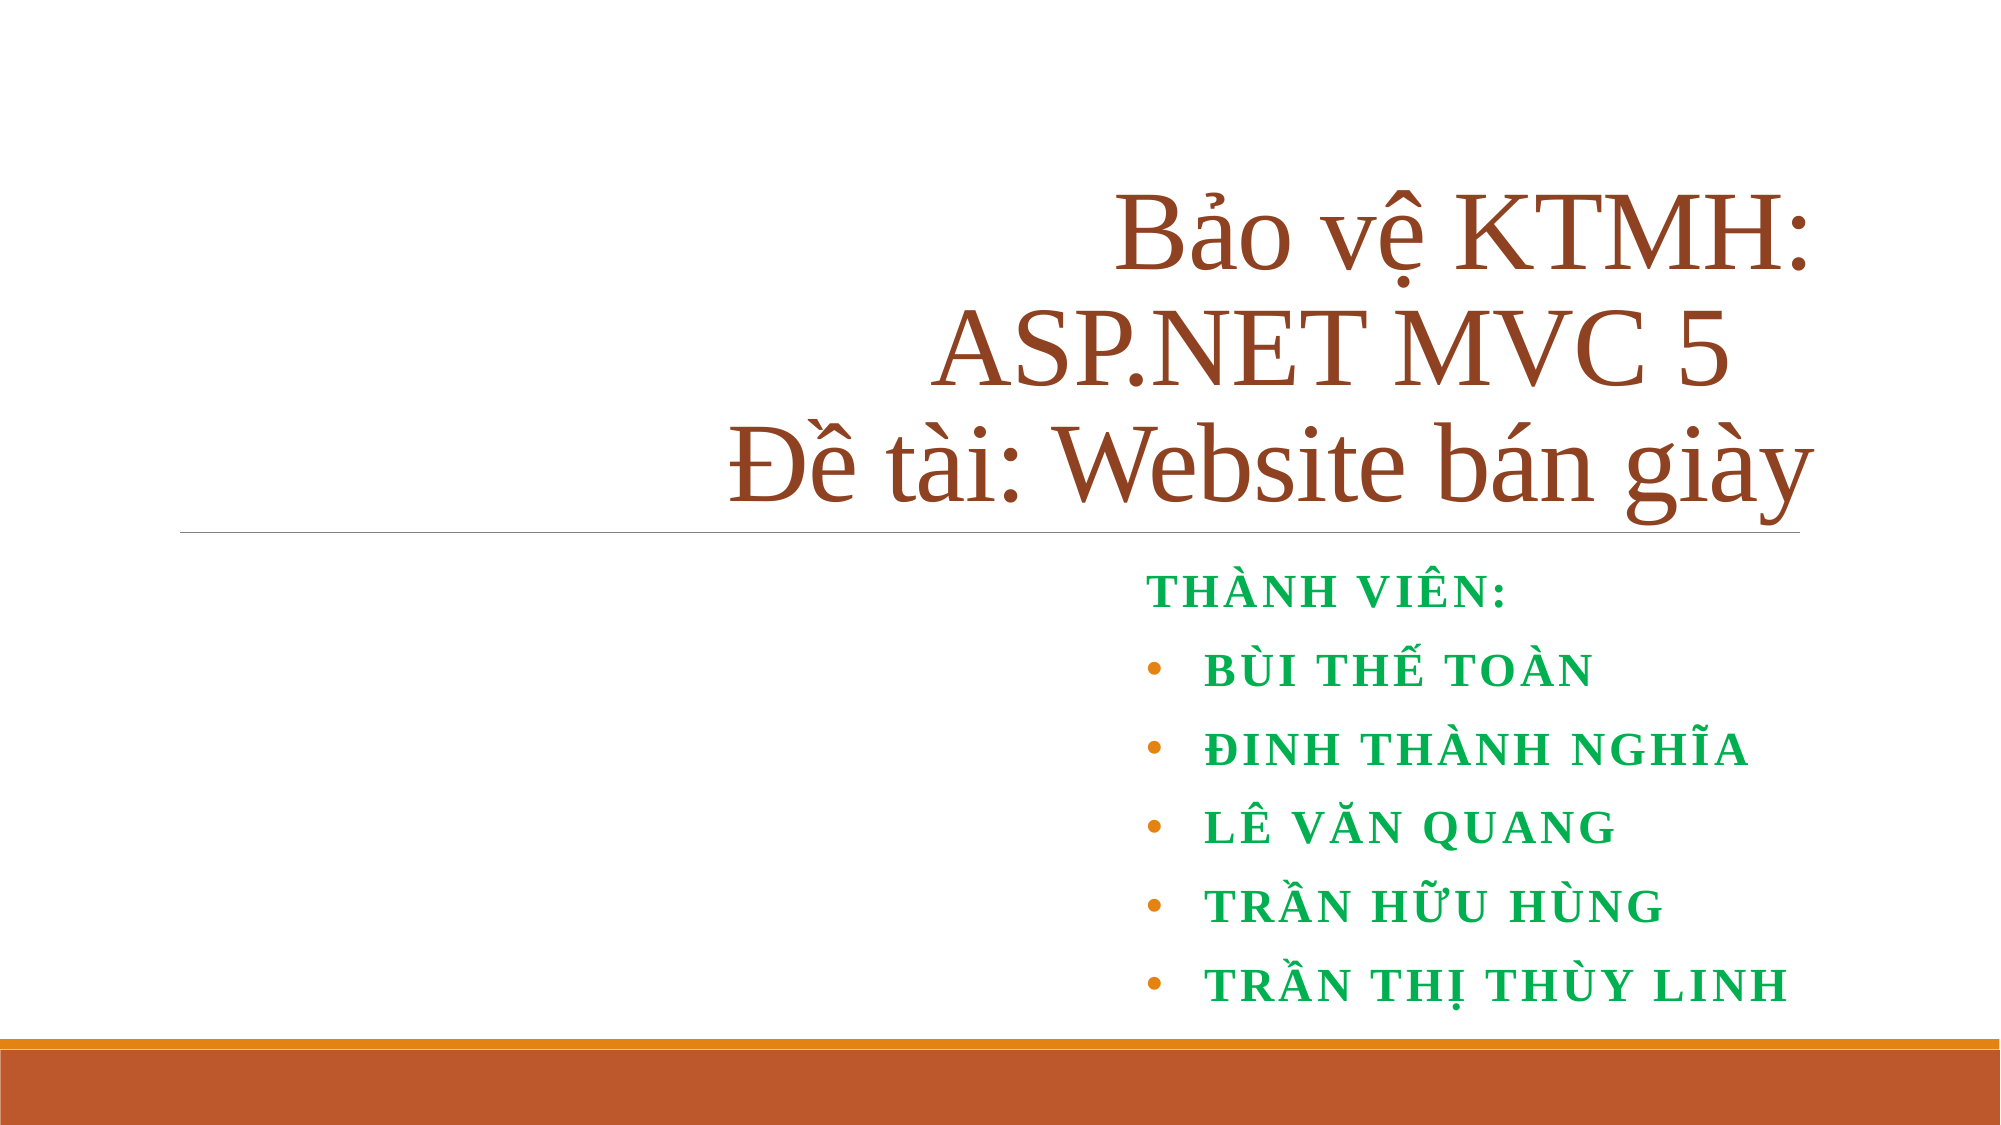

# Bảo vệ KTMH: ASP.NET MVC 5 Đề tài: Website bán giày
Thành viên:
Bùi thế toàn
Đinh thành nghĩa
Lê văn quang
Trần hữu hùng
Trần thị thùy linh